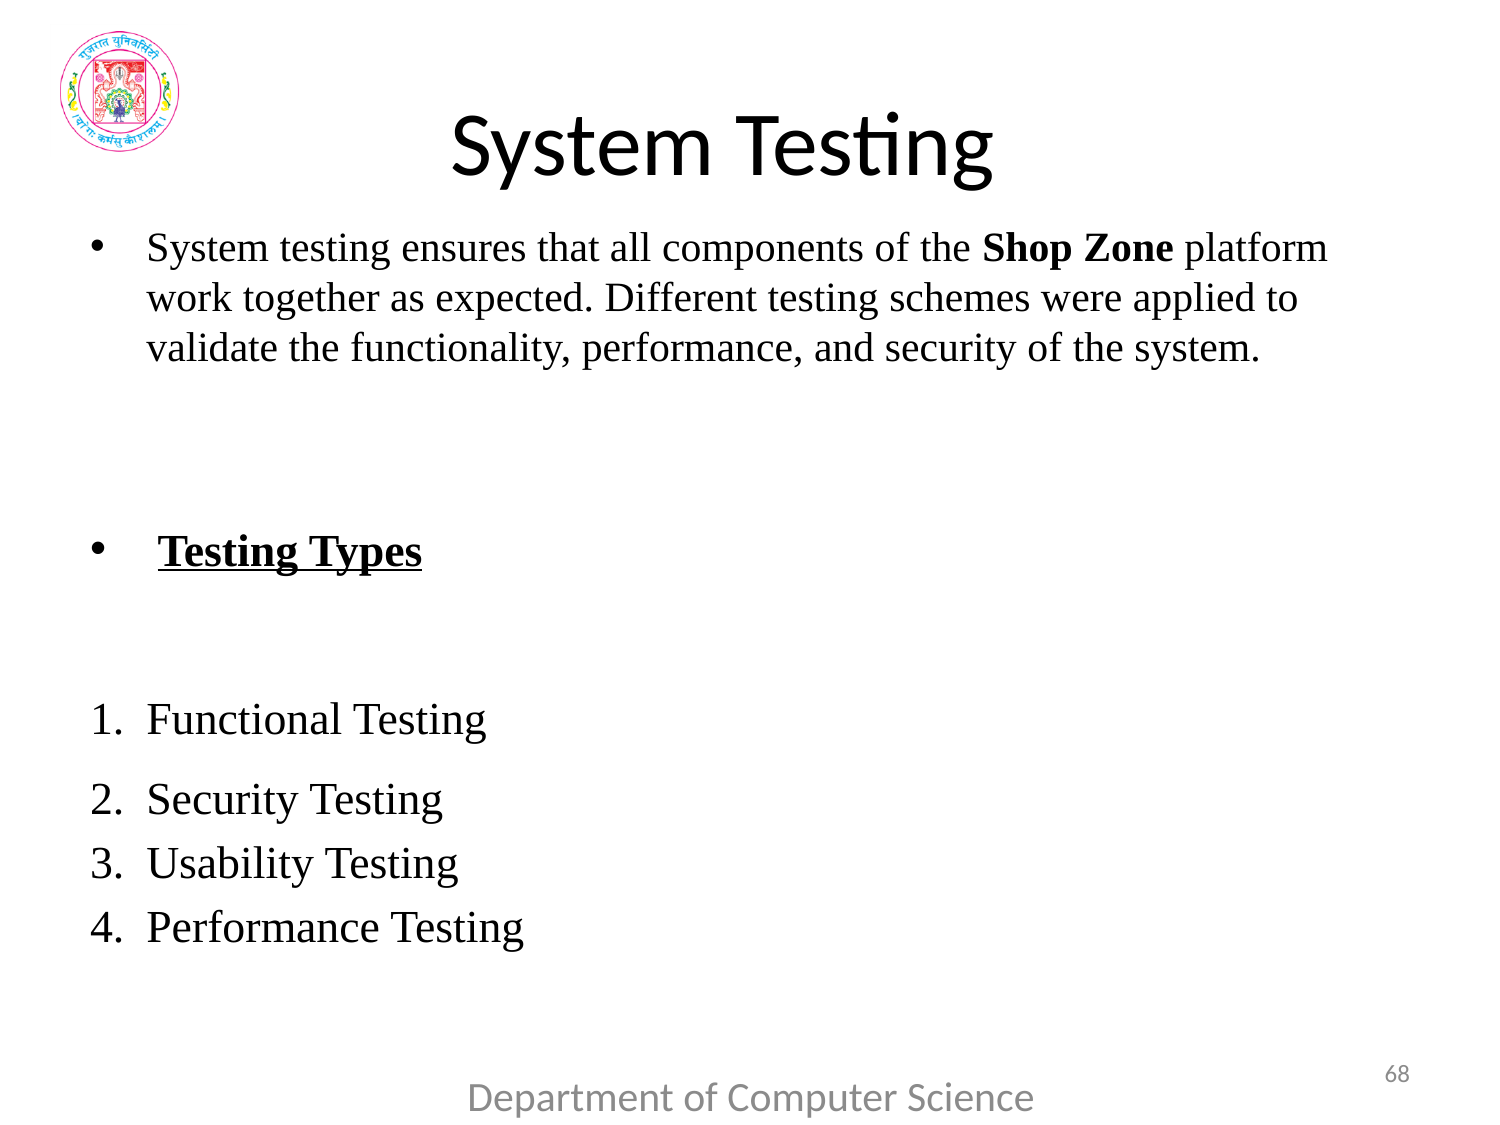

# System Testing
System testing ensures that all components of the Shop Zone platform work together as expected. Different testing schemes were applied to validate the functionality, performance, and security of the system.

 Testing Types

Functional Testing
Security Testing
Usability Testing
Performance Testing

68
Department of Computer Science